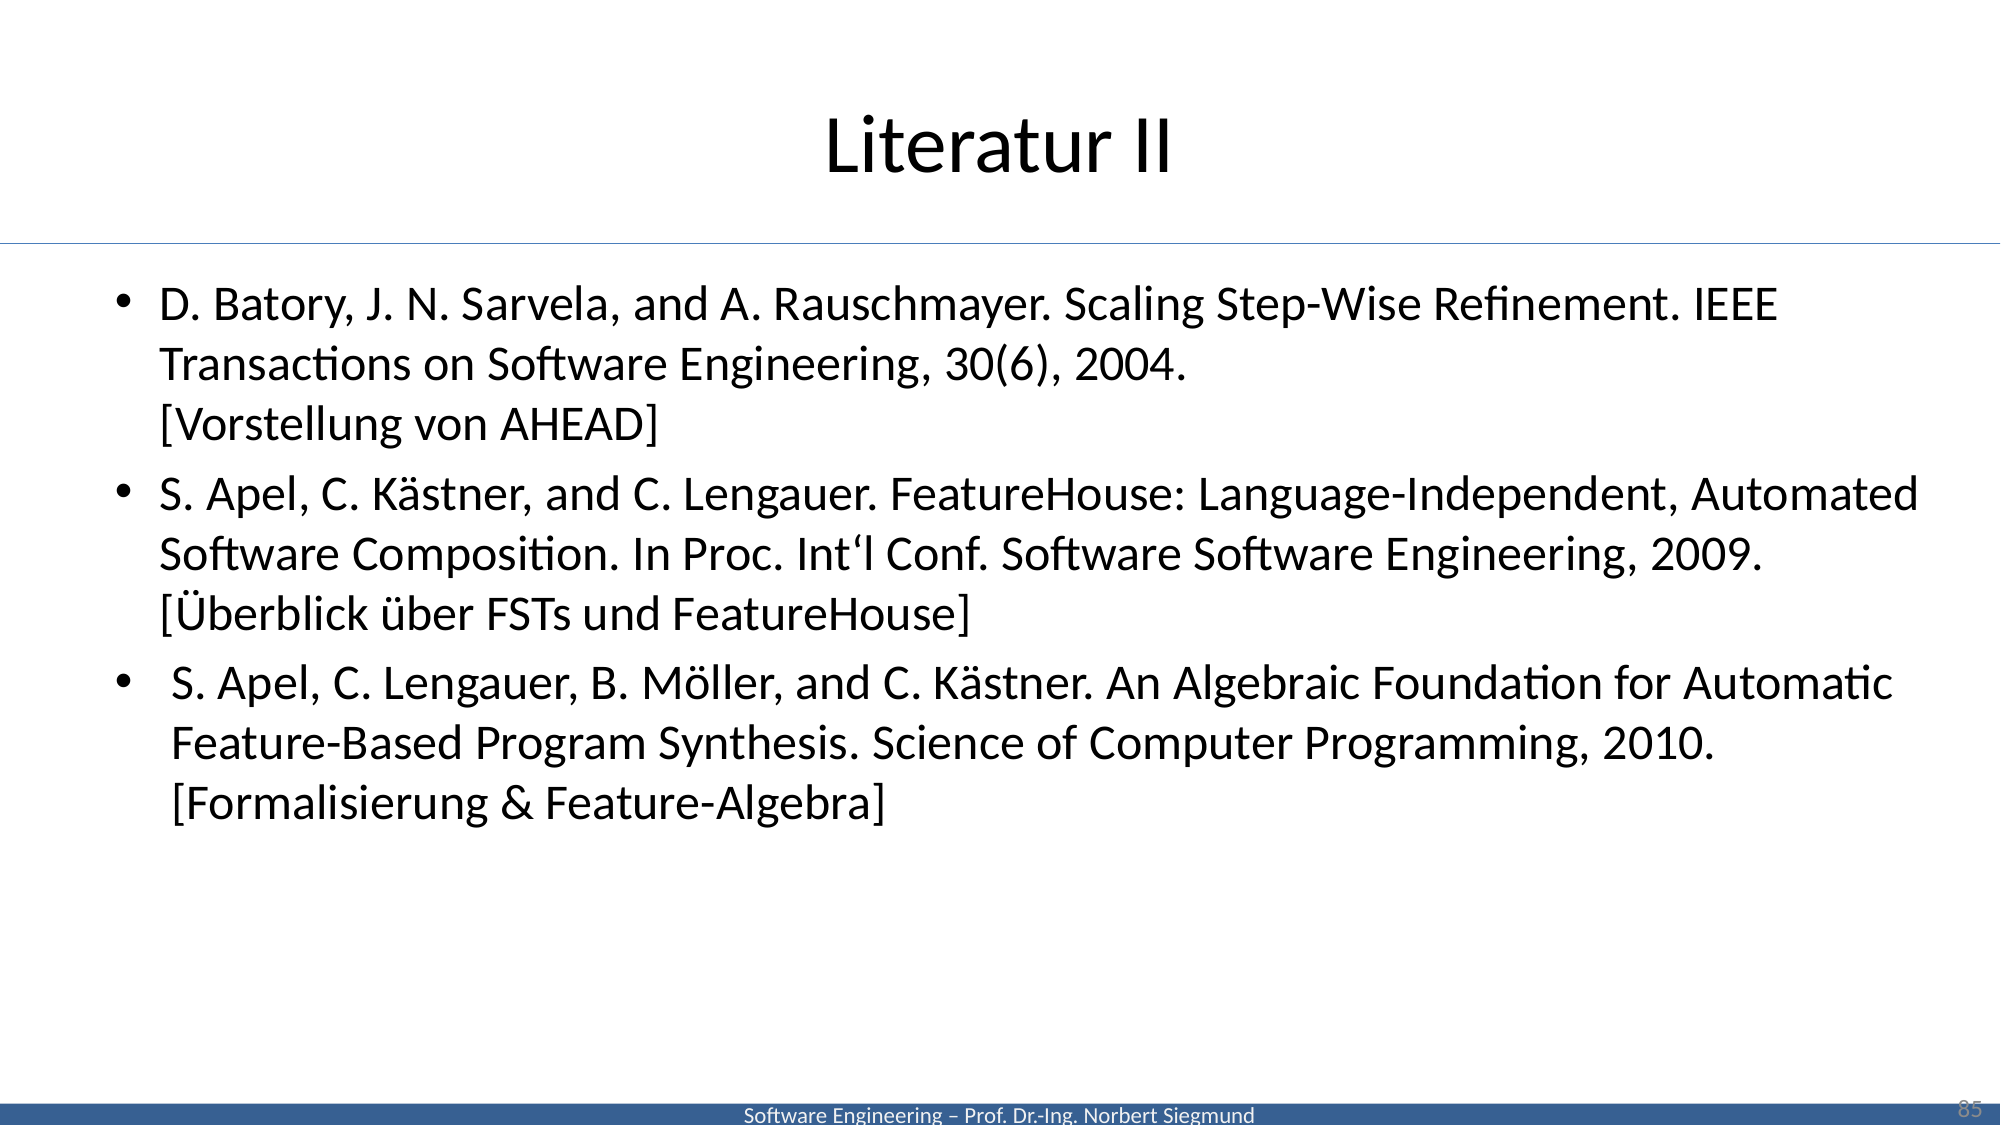

# Literatur II
D. Batory, J. N. Sarvela, and A. Rauschmayer. Scaling Step-Wise Refinement. IEEE Transactions on Software Engineering, 30(6), 2004.
[Vorstellung von AHEAD]
S. Apel, C. Kästner, and C. Lengauer. FeatureHouse: Language-Independent, Automated Software Composition. In Proc. Int‘l Conf. Software Software Engineering, 2009.
[Überblick über FSTs und FeatureHouse]
S. Apel, C. Lengauer, B. Möller, and C. Kästner. An Algebraic Foundation for Automatic Feature-Based Program Synthesis. Science of Computer Programming, 2010.
[Formalisierung & Feature-Algebra]
85